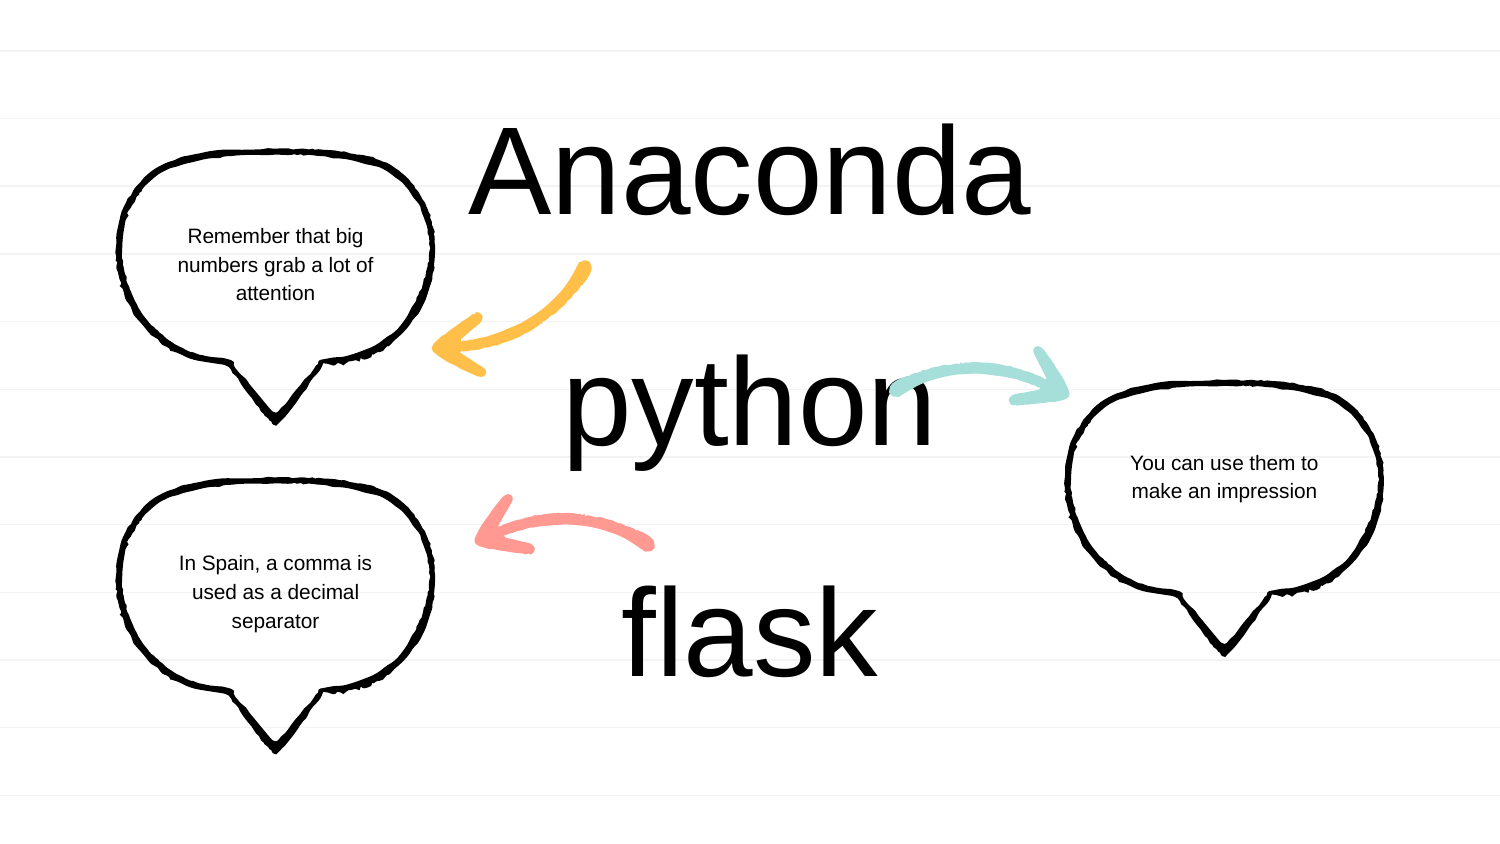

# Anaconda

Remember that big numbers grab a lot of attention

python

You can use them to make an impression

In Spain, a comma is used as a decimal separator
flask